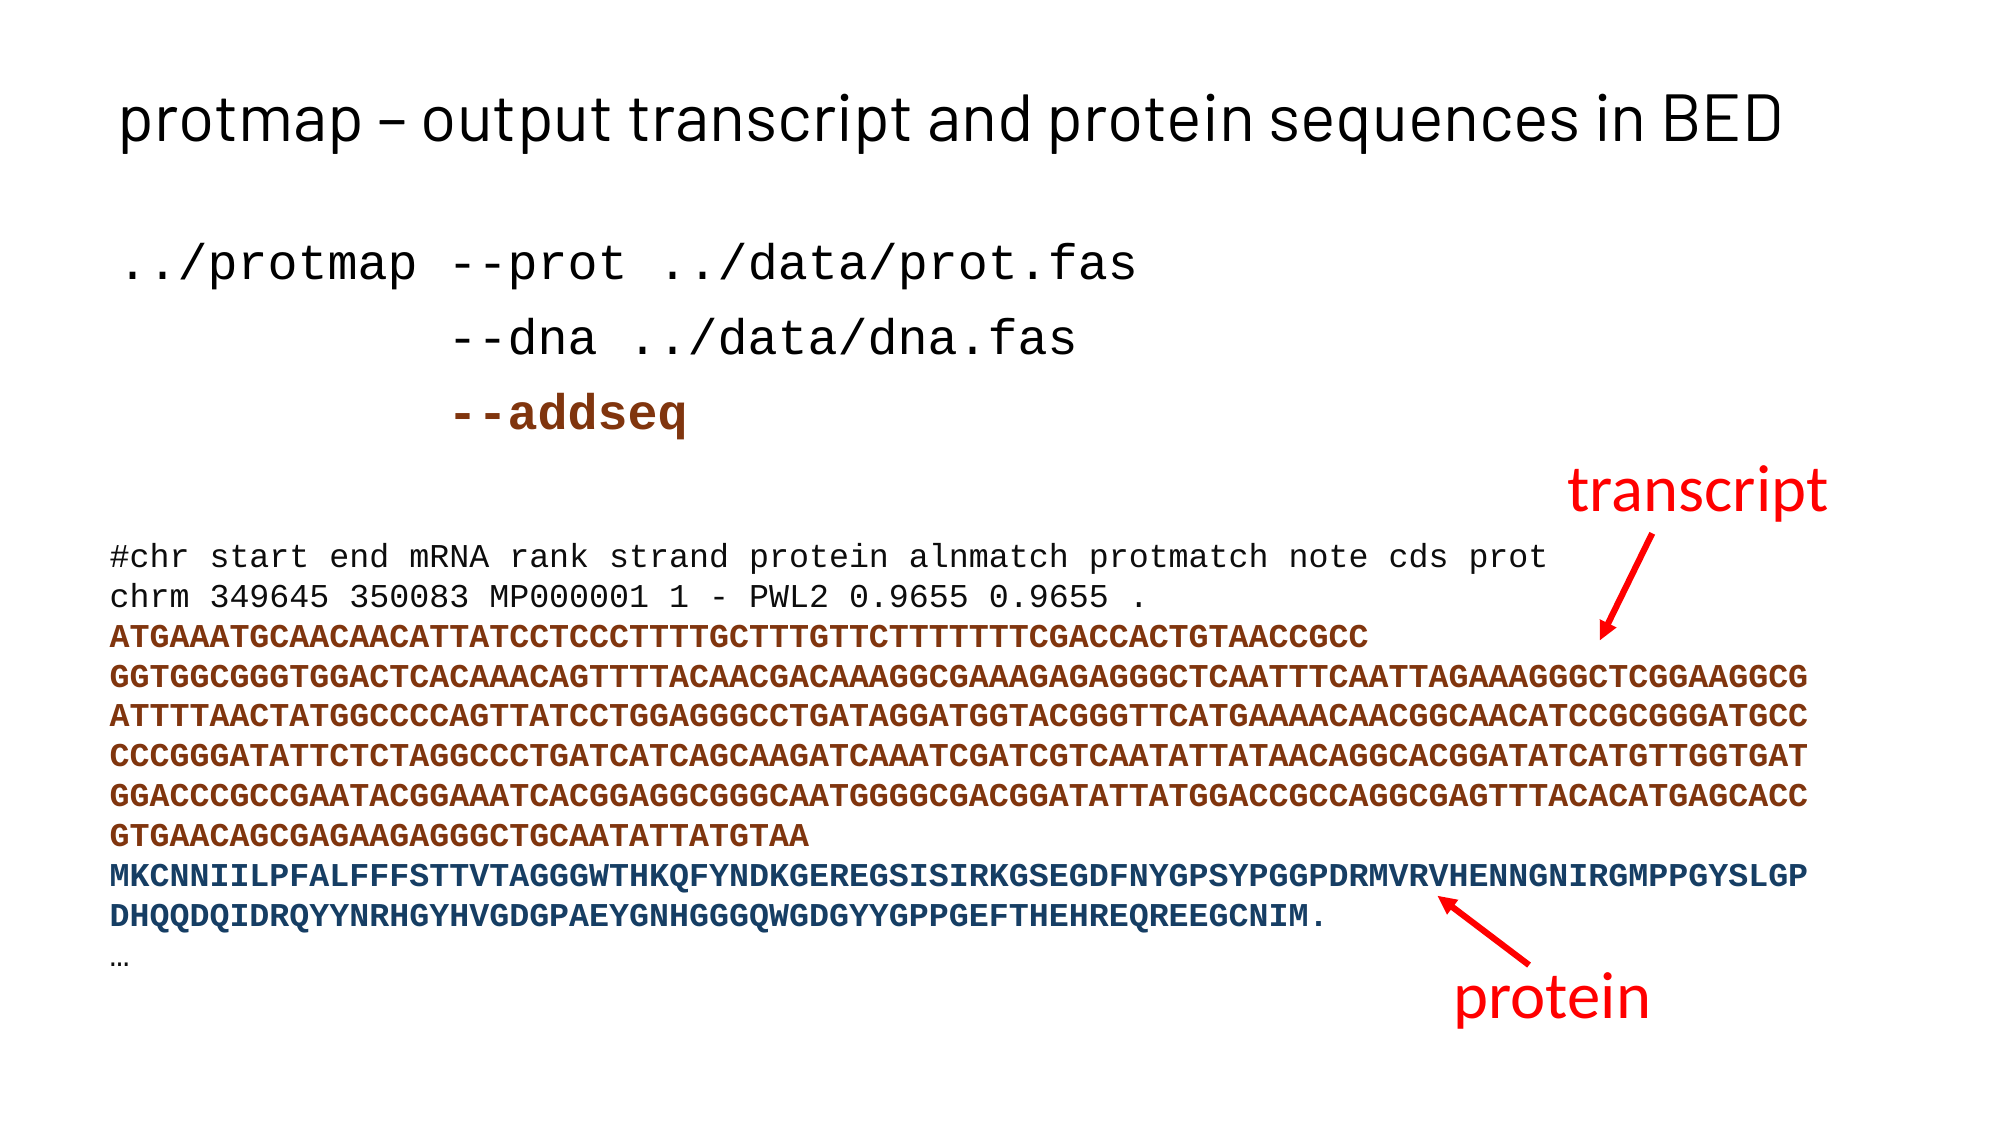

# protmap – output transcript and protein sequences in BED
../protmap --prot ../data/prot.fas
           --dna ../data/dna.fas
           --addseq
transcript
#chr start end mRNA rank strand protein alnmatch protmatch note cds prot
chrm 349645 350083 MP000001 1 - PWL2 0.9655 0.9655 . ATGAAATGCAACAACATTATCCTCCCTTTTGCTTTGTTCTTTTTTTCGACCACTGTAACCGCC
GGTGGCGGGTGGACTCACAAACAGTTTTACAACGACAAAGGCGAAAGAGAGGGCTCAATTTCAATTAGAAAGGGCTCGGAAGGCGATTTTAACTATGGCCCCAGTTATCCTGGAGGGCCTGATAGGATGGTACGGGTTCATGAAAACAACGGCAACATCCGCGGGATGCCCCCGGGATATTCTCTAGGCCCTGATCATCAGCAAGATCAAATCGATCGTCAATATTATAACAGGCACGGATATCATGTTGGTGATGGACCCGCCGAATACGGAAATCACGGAGGCGGGCAATGGGGCGACGGATATTATGGACCGCCAGGCGAGTTTACACATGAGCACCGTGAACAGCGAGAAGAGGGCTGCAATATTATGTAA MKCNNIILPFALFFFSTTVTAGGGWTHKQFYNDKGEREGSISIRKGSEGDFNYGPSYPGGPDRMVRVHENNGNIRGMPPGYSLGPDHQQDQIDRQYYNRHGYHVGDGPAEYGNHGGGQWGDGYYGPPGEFTHEHREQREEGCNIM.
…
protein